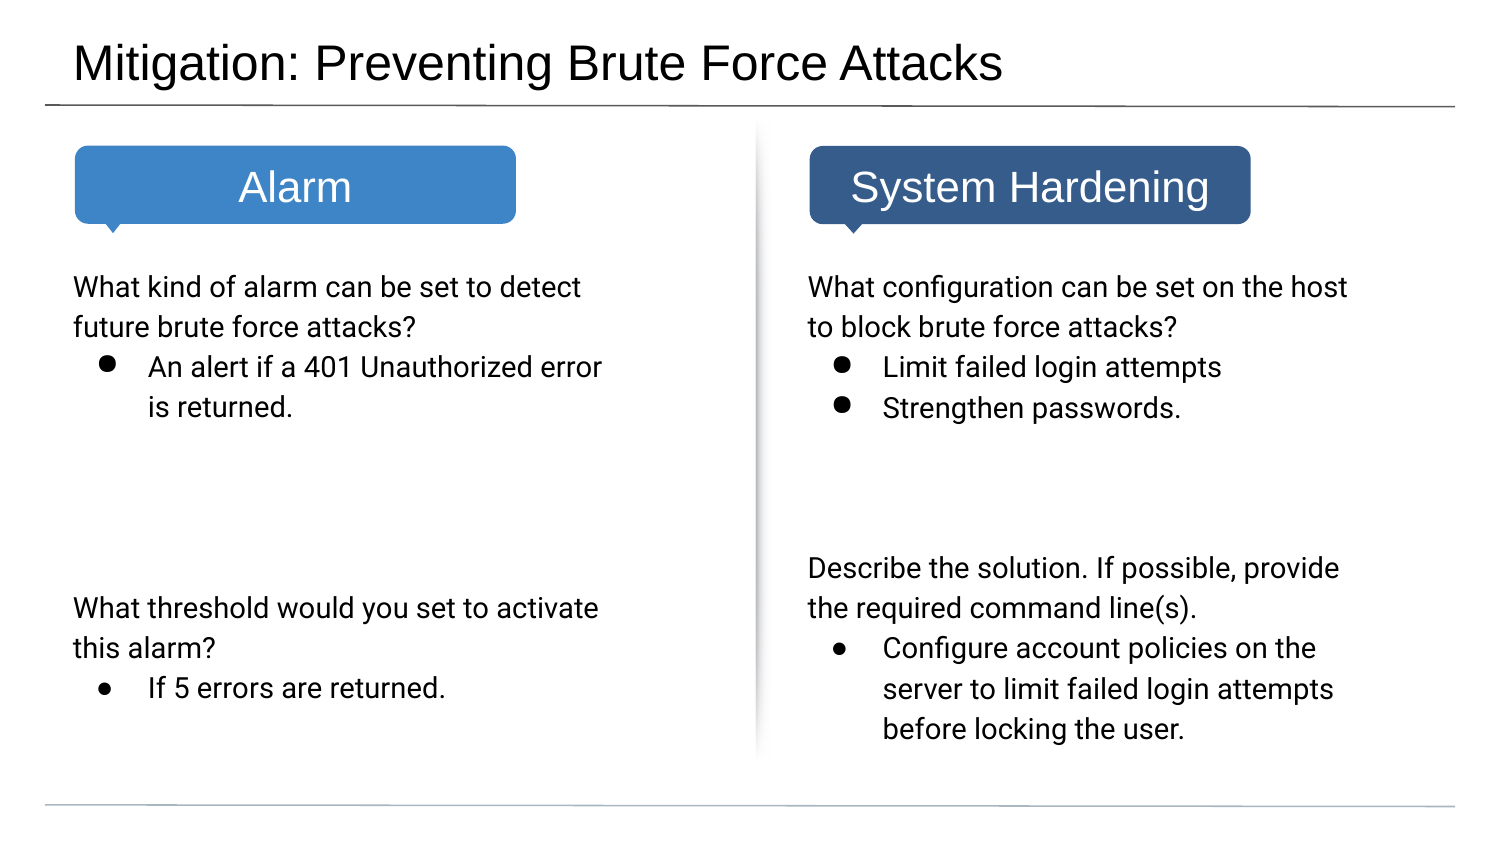

# Mitigation: Preventing Brute Force Attacks
What kind of alarm can be set to detect future brute force attacks?
An alert if a 401 Unauthorized error is returned.

What threshold would you set to activate this alarm?
If 5 errors are returned.
What configuration can be set on the host to block brute force attacks?
Limit failed login attempts
Strengthen passwords.

Describe the solution. If possible, provide the required command line(s).
Configure account policies on the server to limit failed login attempts before locking the user.